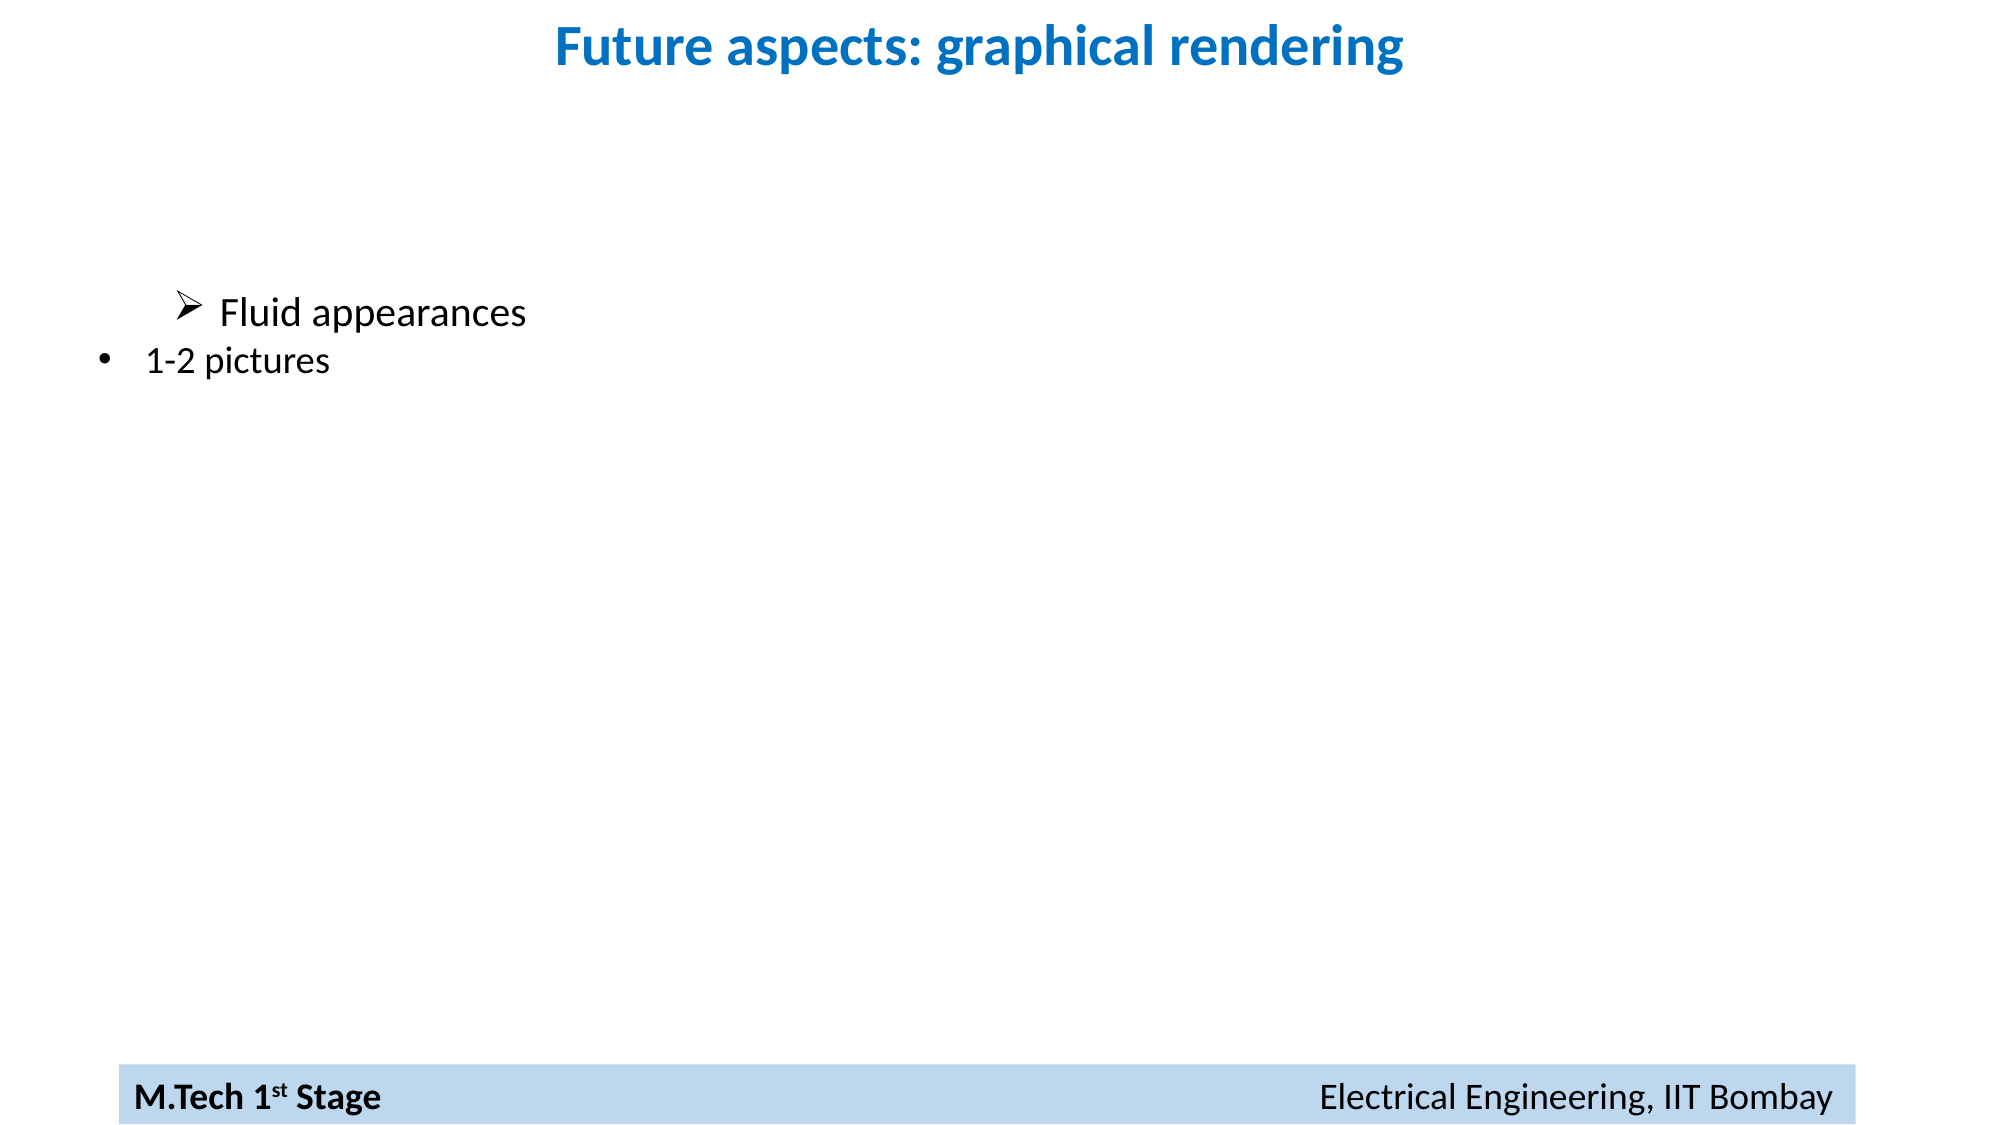

Future aspects: graphical rendering
Fluid appearances
1-2 pictures
M. Tech   I-Stage
23
M.Tech 1st Stage						                Electrical Engineering, IIT Bombay